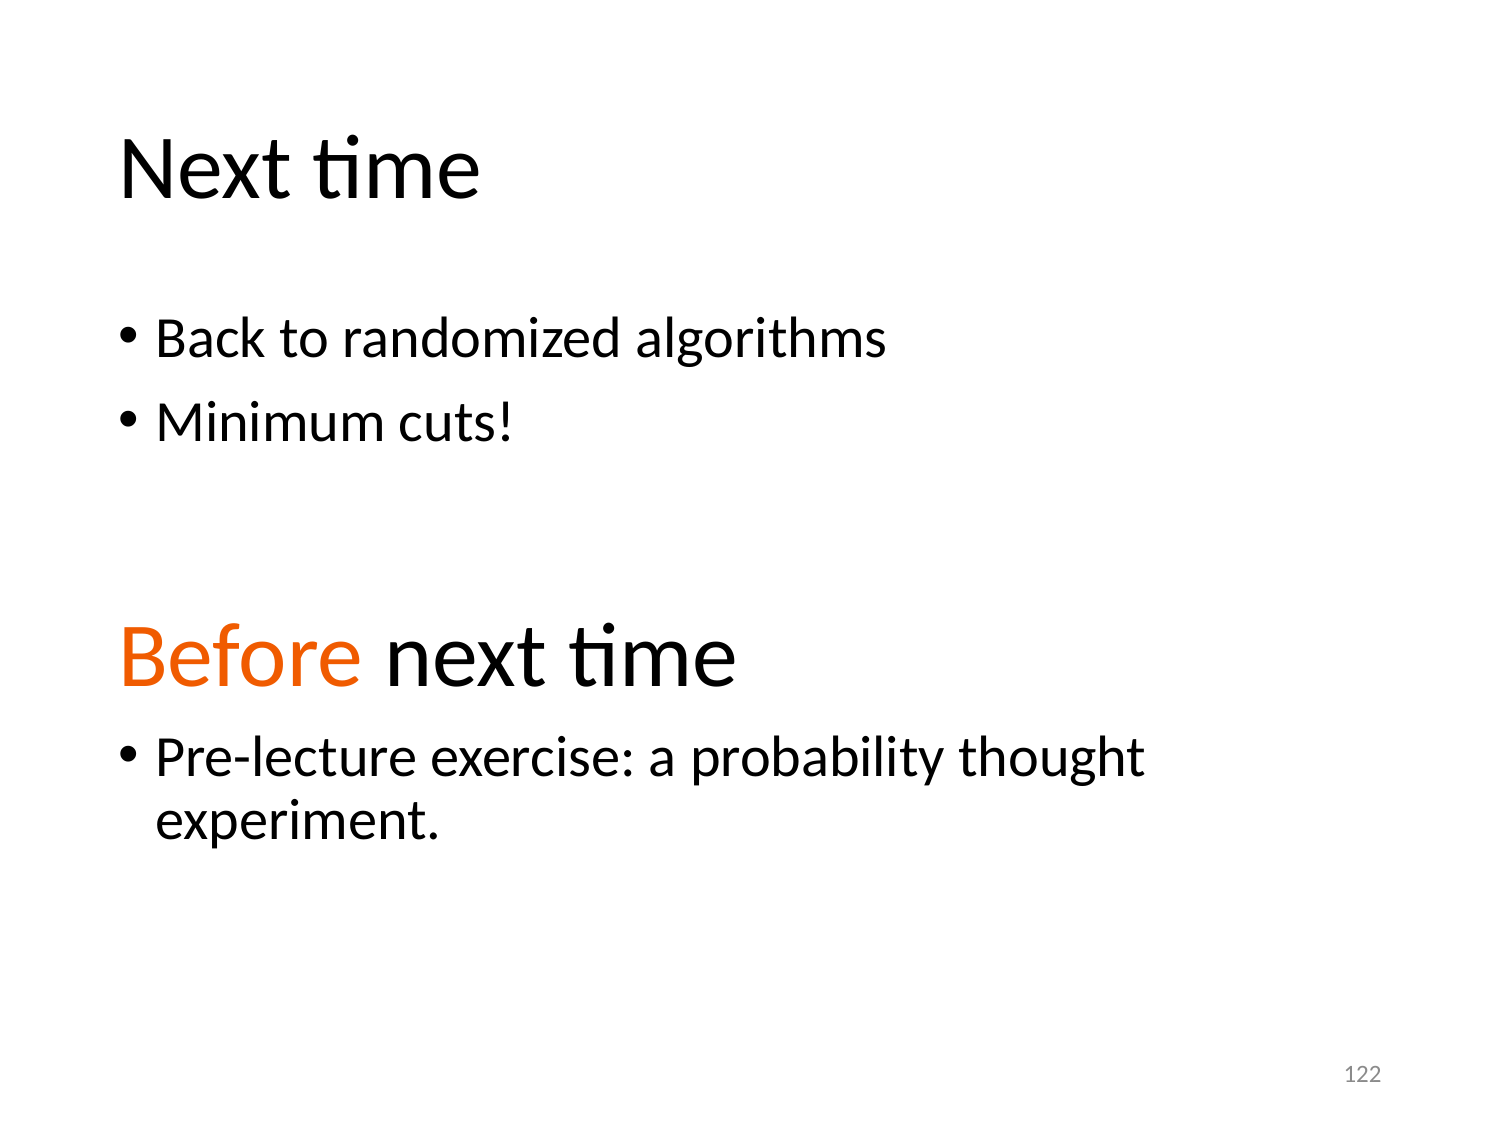

# Next time
Back to randomized algorithms
Minimum cuts!

Pre-lecture exercise: a probability thought experiment.
Before next time
122